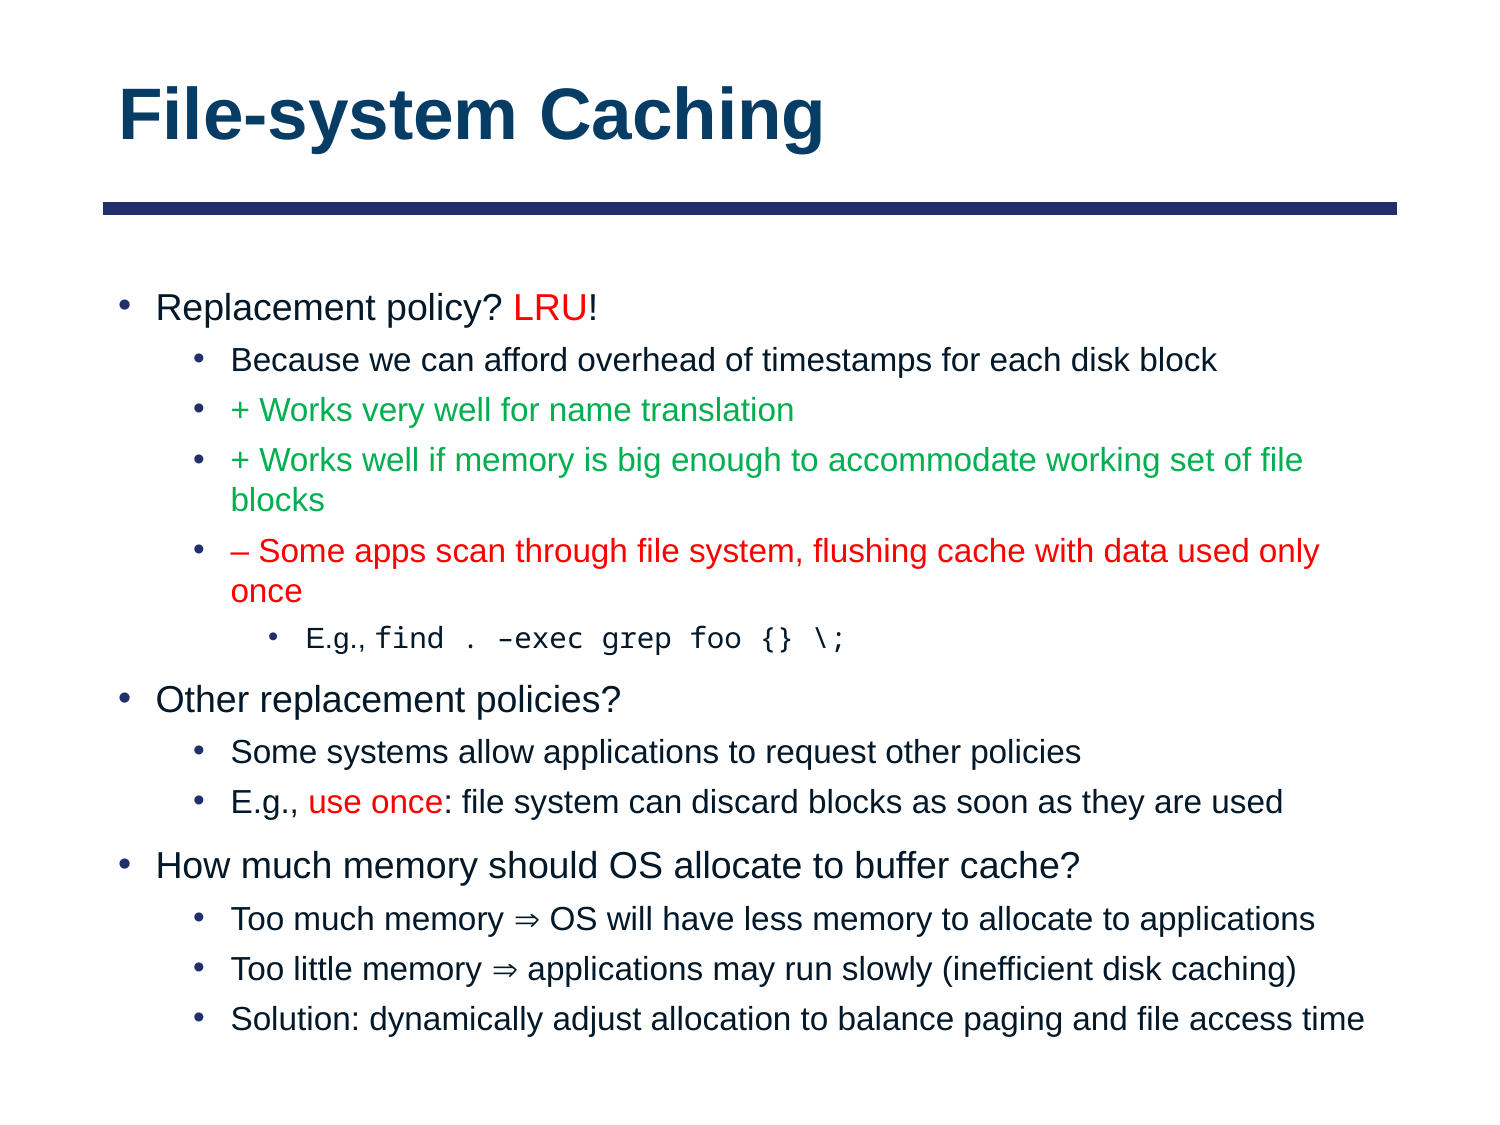

# File-system Caching
Replacement policy? LRU!
Because we can afford overhead of timestamps for each disk block
+ Works very well for name translation
+ Works well if memory is big enough to accommodate working set of file blocks
– Some apps scan through file system, flushing cache with data used only once
E.g., find . –exec grep foo {} \;
Other replacement policies?
Some systems allow applications to request other policies
E.g., use once: file system can discard blocks as soon as they are used
How much memory should OS allocate to buffer cache?
Too much memory ⇒ OS will have less memory to allocate to applications
Too little memory ⇒ applications may run slowly (inefficient disk caching)
Solution: dynamically adjust allocation to balance paging and file access time